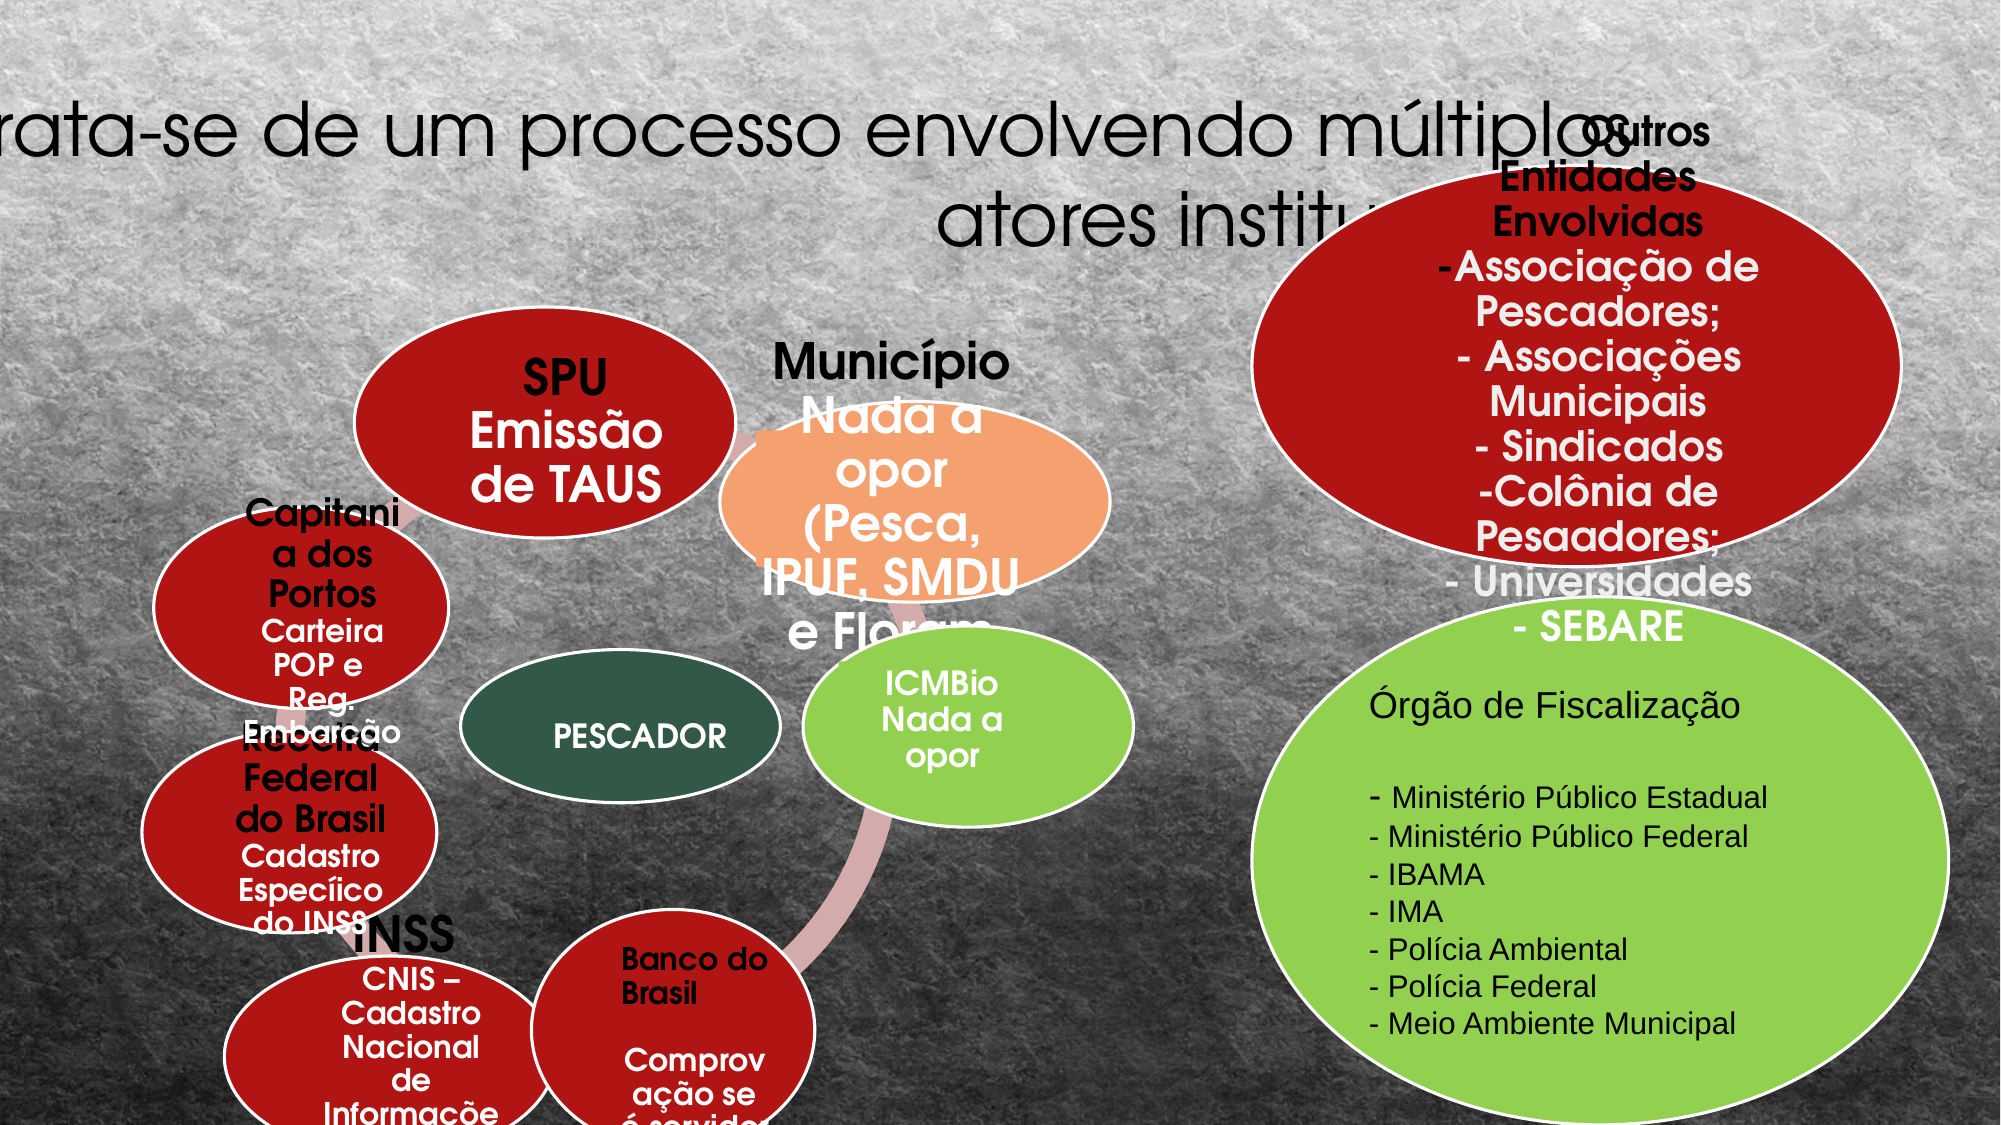

Trata-se de um processo envolvendo múltiplos atores institucionais
         Outros Entidades Envolvidas
-Associação de Pescadores;
- Associações Municipais
- Sindicados
-Colônia de Pesaadores;
- Universidades
- SEBARE

SPU
Emissão de TAUS

Município
Nada a opor
(Pesca, IPUF, SMDU e Floram
Capitania dos Portos
Carteira POP e  Reg. Embarcão
Órgão de Fiscalização

- Ministério Público Estadual
- Ministério Público Federal
- IBAMA
- IMA
- Polícia Ambiental
- Polícia Federal
- Meio Ambiente Municipal

PESCADOR
ICMBio
Nada a opor
Receita Federal do Brasil
Cadastro Especíico do INSS

         Banco do Brasil               Comprovação se é servidor Público
INSS
CNIS – Cadastro Nacional de Informações Sociais

         Demandas de Natureza Juridica
-Poder Judiciário
Estadual e Fedeal